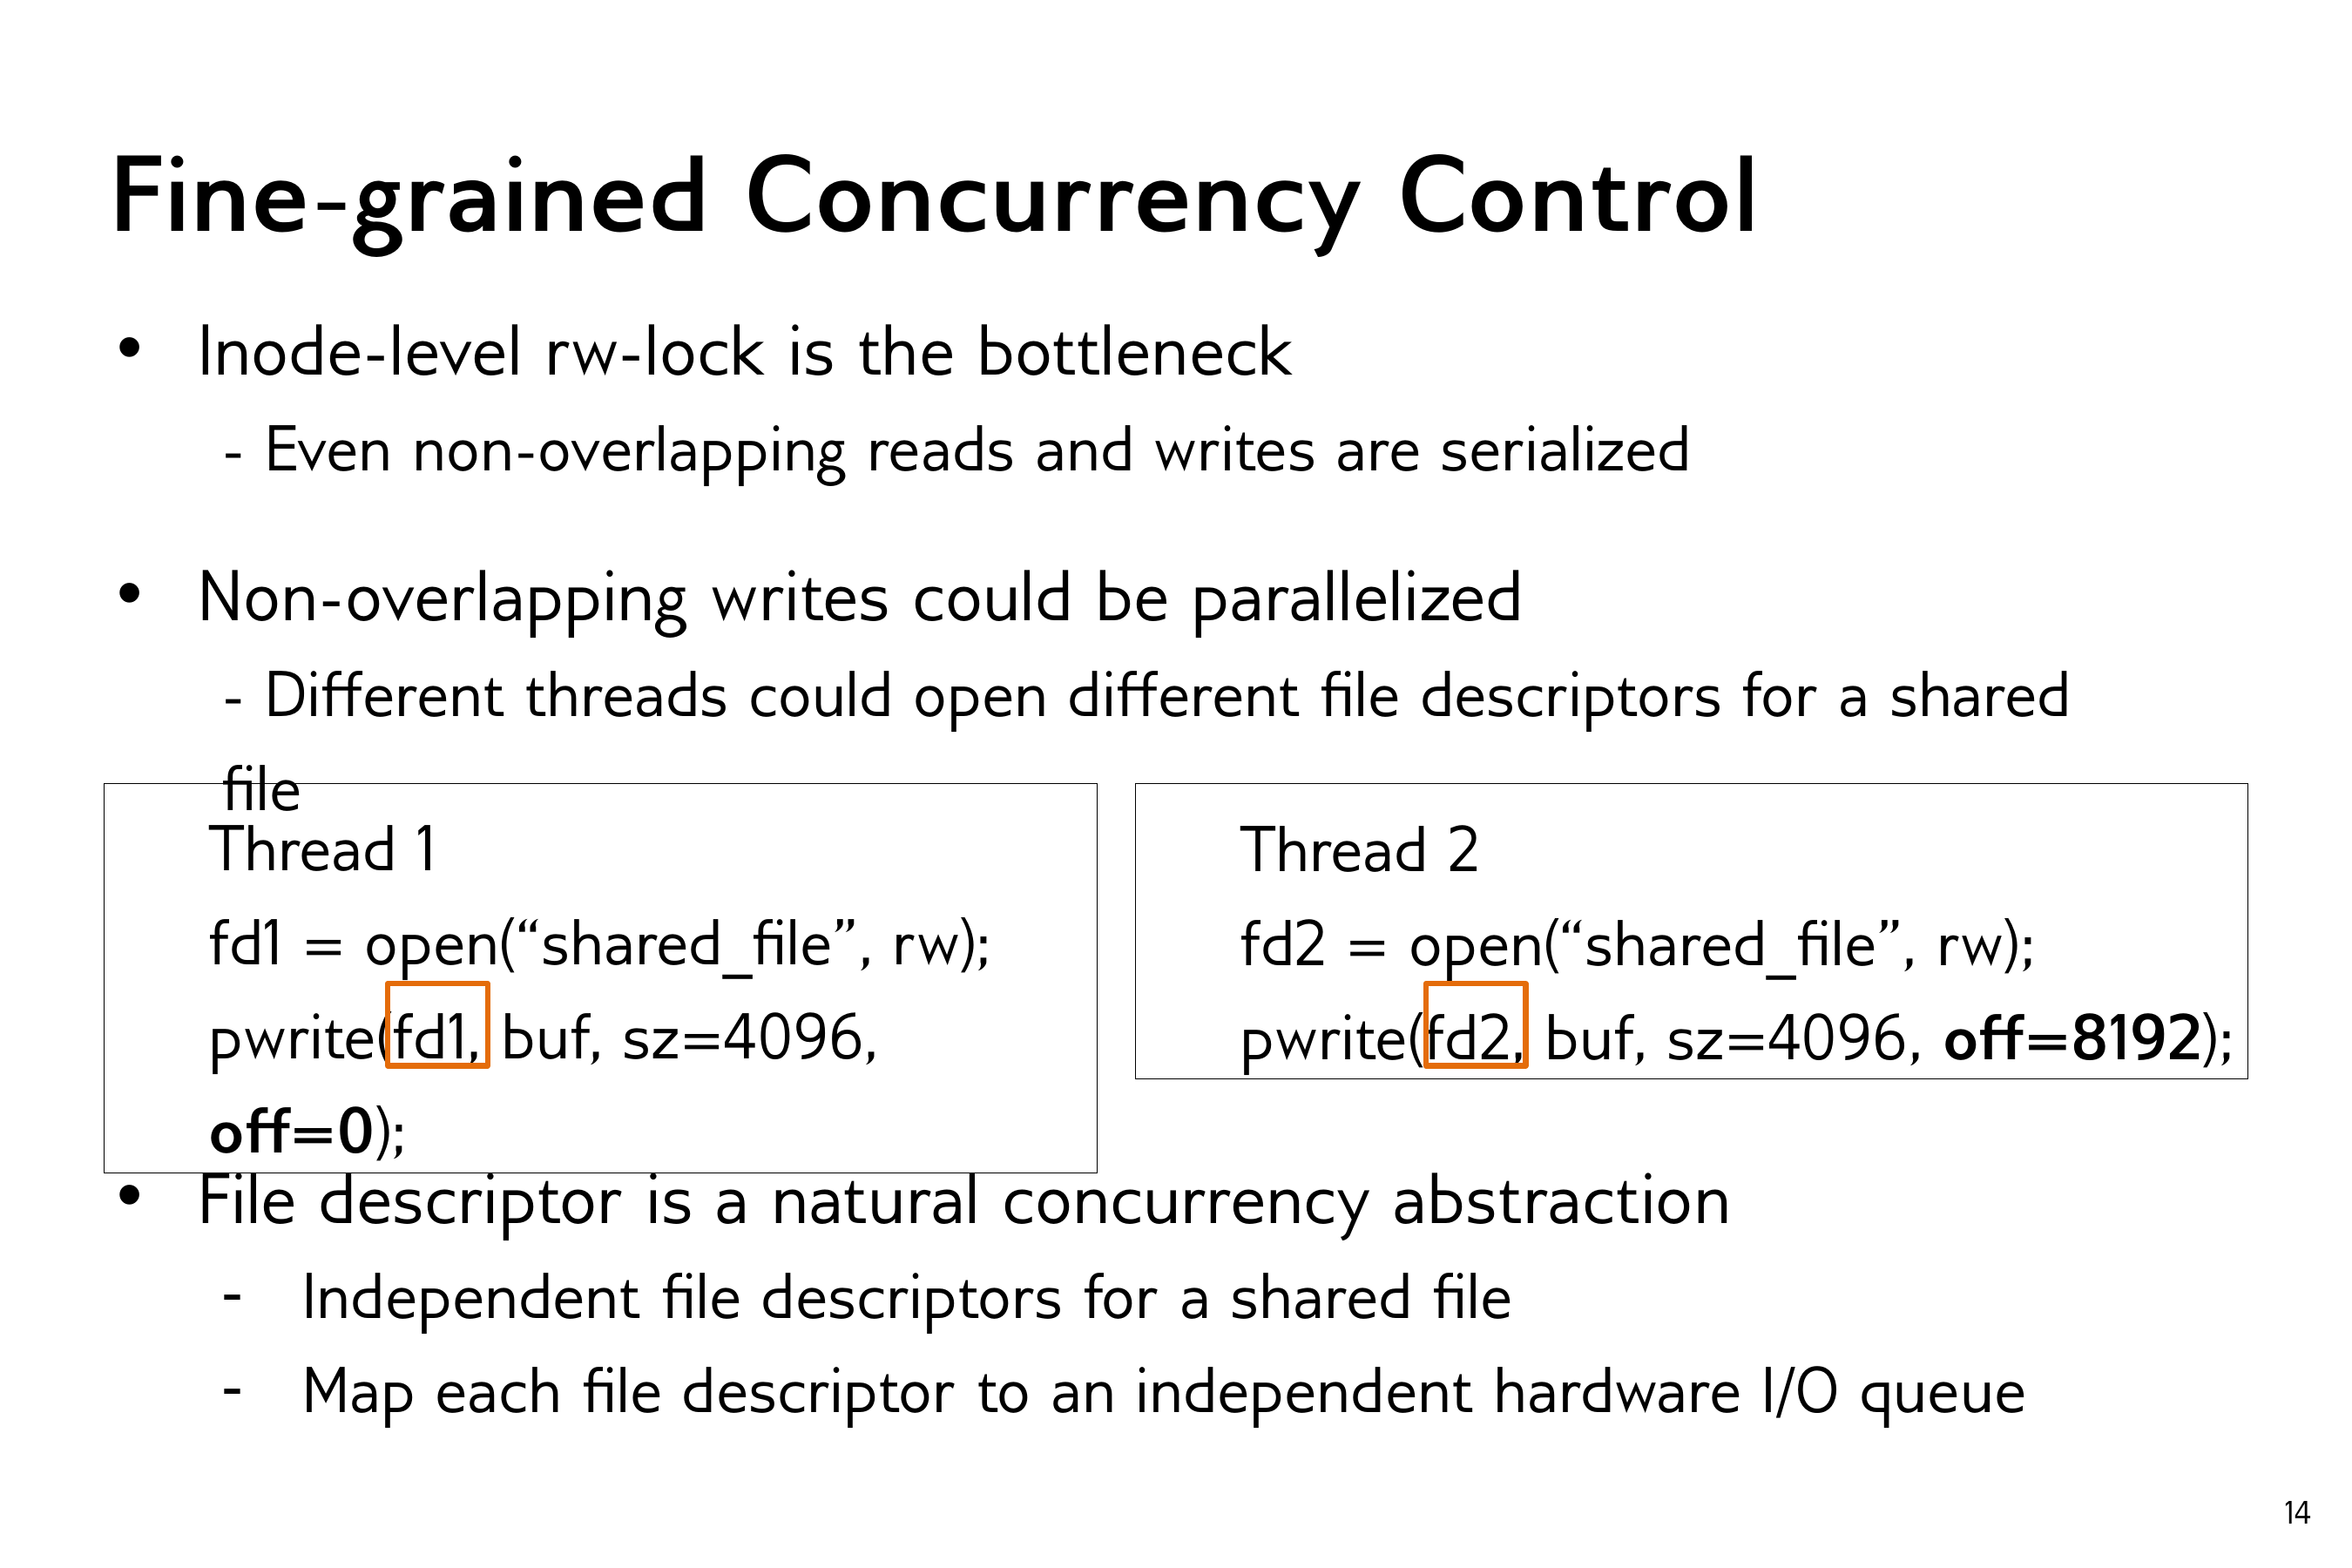

Fine-grained Concurrency Control
Inode-level rw-lock is the bottleneck
- Even non-overlapping reads and writes are serialized
Non-overlapping writes could be parallelized
- Different threads could open different file descriptors for a shared file
Thread 1
fd1 = open(“shared_file”, rw);
pwrite(fd1, buf, sz=4096, off=0);
Thread 2
fd2 = open(“shared_file”, rw);
pwrite(fd2, buf, sz=4096, off=8192);

File descriptor is a natural concurrency abstraction
Independent file descriptors for a shared file
Map each file descriptor to an independent hardware I/O queue
14